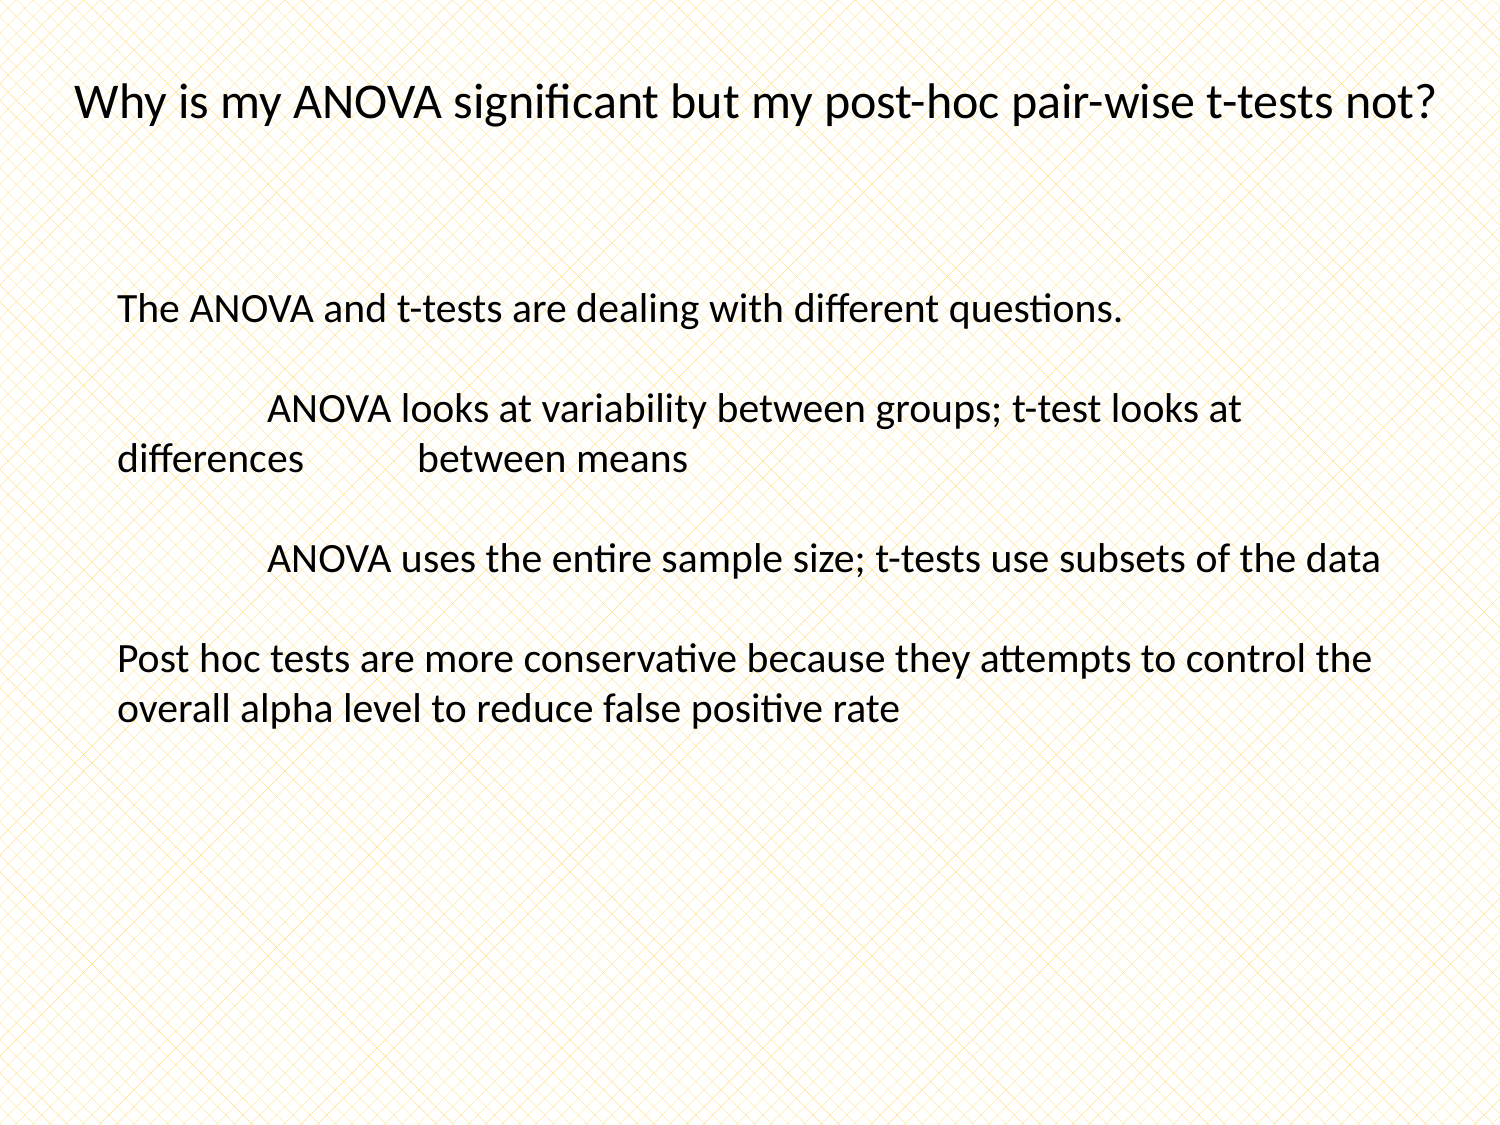

Why is my ANOVA significant but my post-hoc pair-wise t-tests not?
The ANOVA and t-tests are dealing with different questions.

	ANOVA looks at variability between groups; t-test looks at differences 	between means

	ANOVA uses the entire sample size; t-tests use subsets of the data

Post hoc tests are more conservative because they attempts to control the overall alpha level to reduce false positive rate